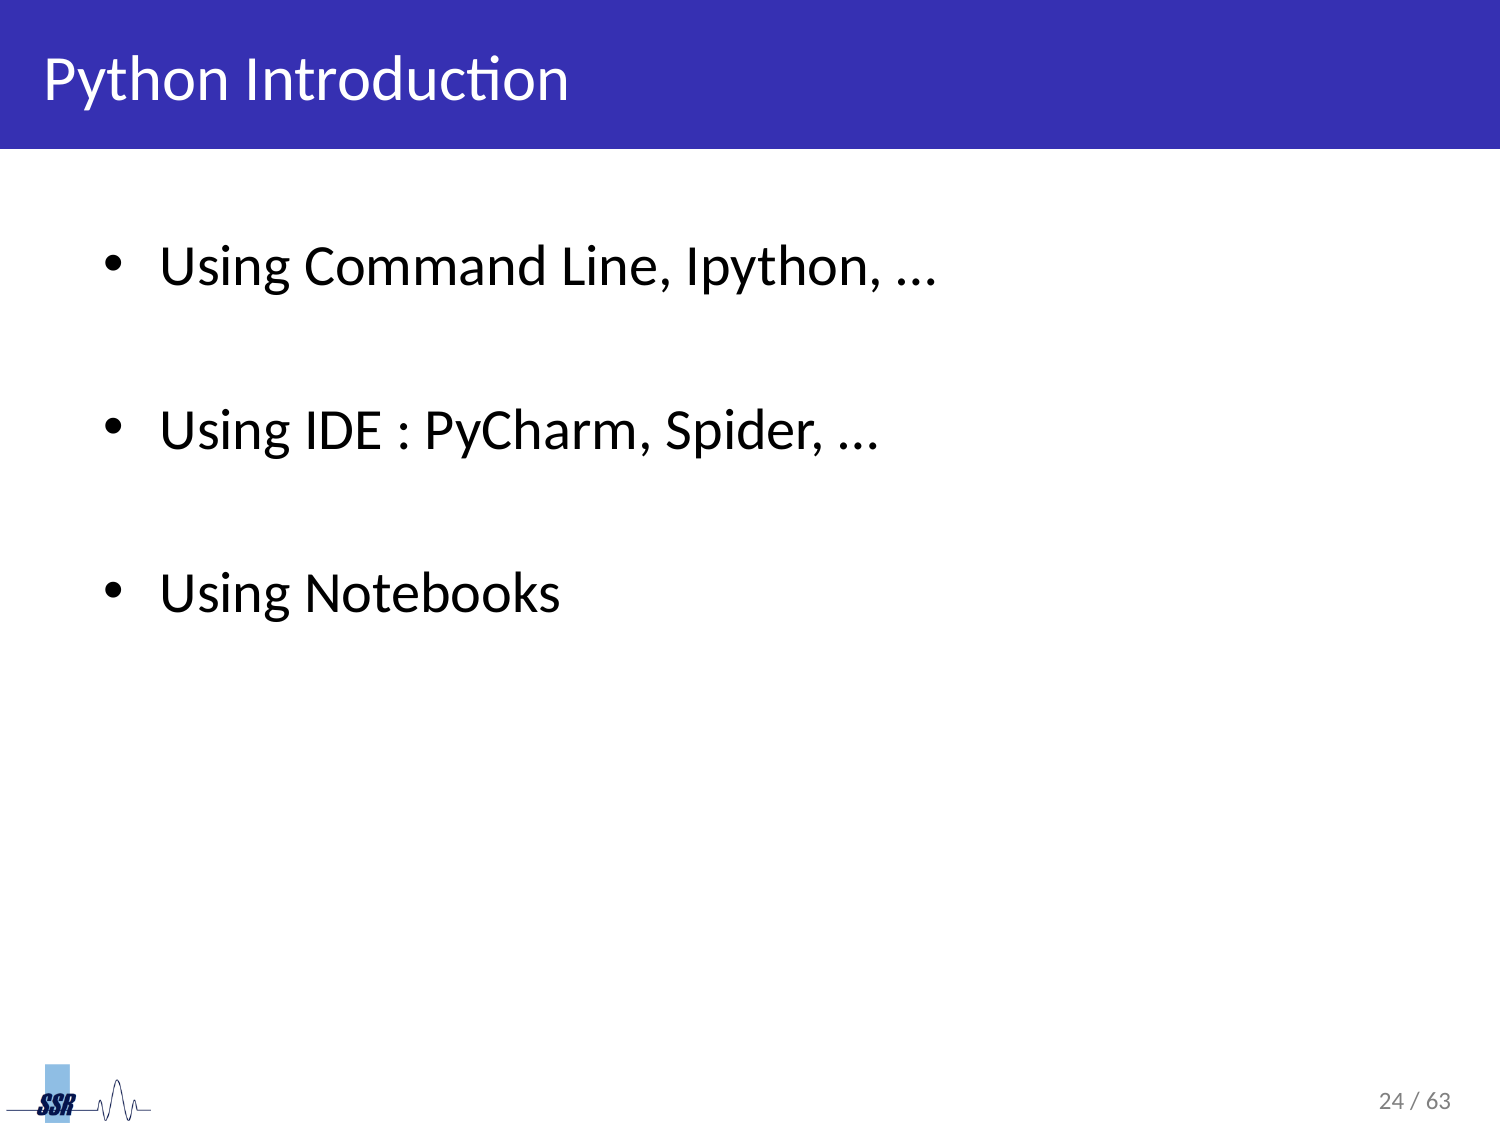

# Python Introduction
Using Command Line, Ipython, …

Using IDE : PyCharm, Spider, …

Using Notebooks